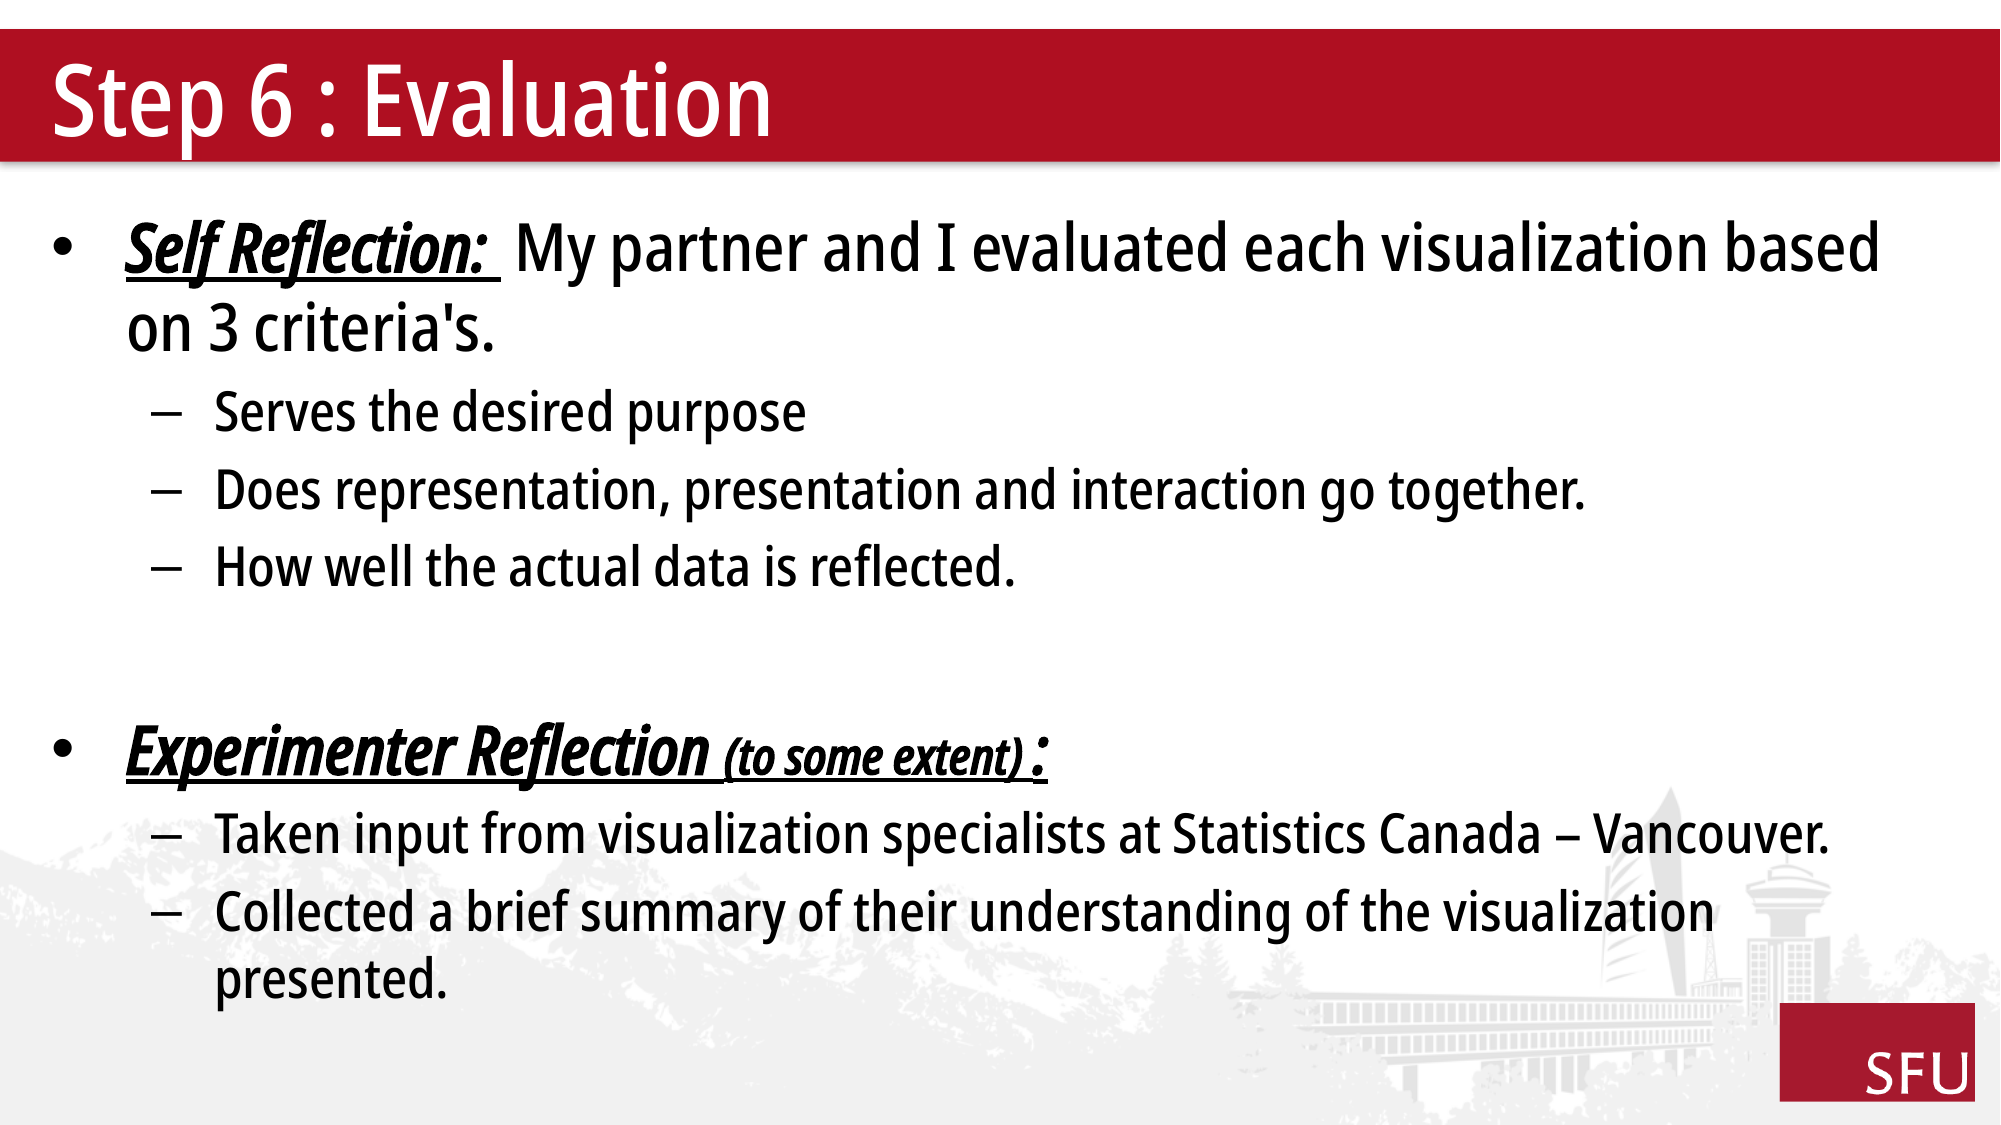

Step 6 : Evaluation
Self Reflection:  My partner and I evaluated each visualization based on 3 criteria's.
Serves the desired purpose
Does representation, presentation and interaction go together.
How well the actual data is reflected.

Experimenter Reflection (to some extent) :
Taken input from visualization specialists at Statistics Canada – Vancouver.
Collected a brief summary of their understanding of the visualization presented.